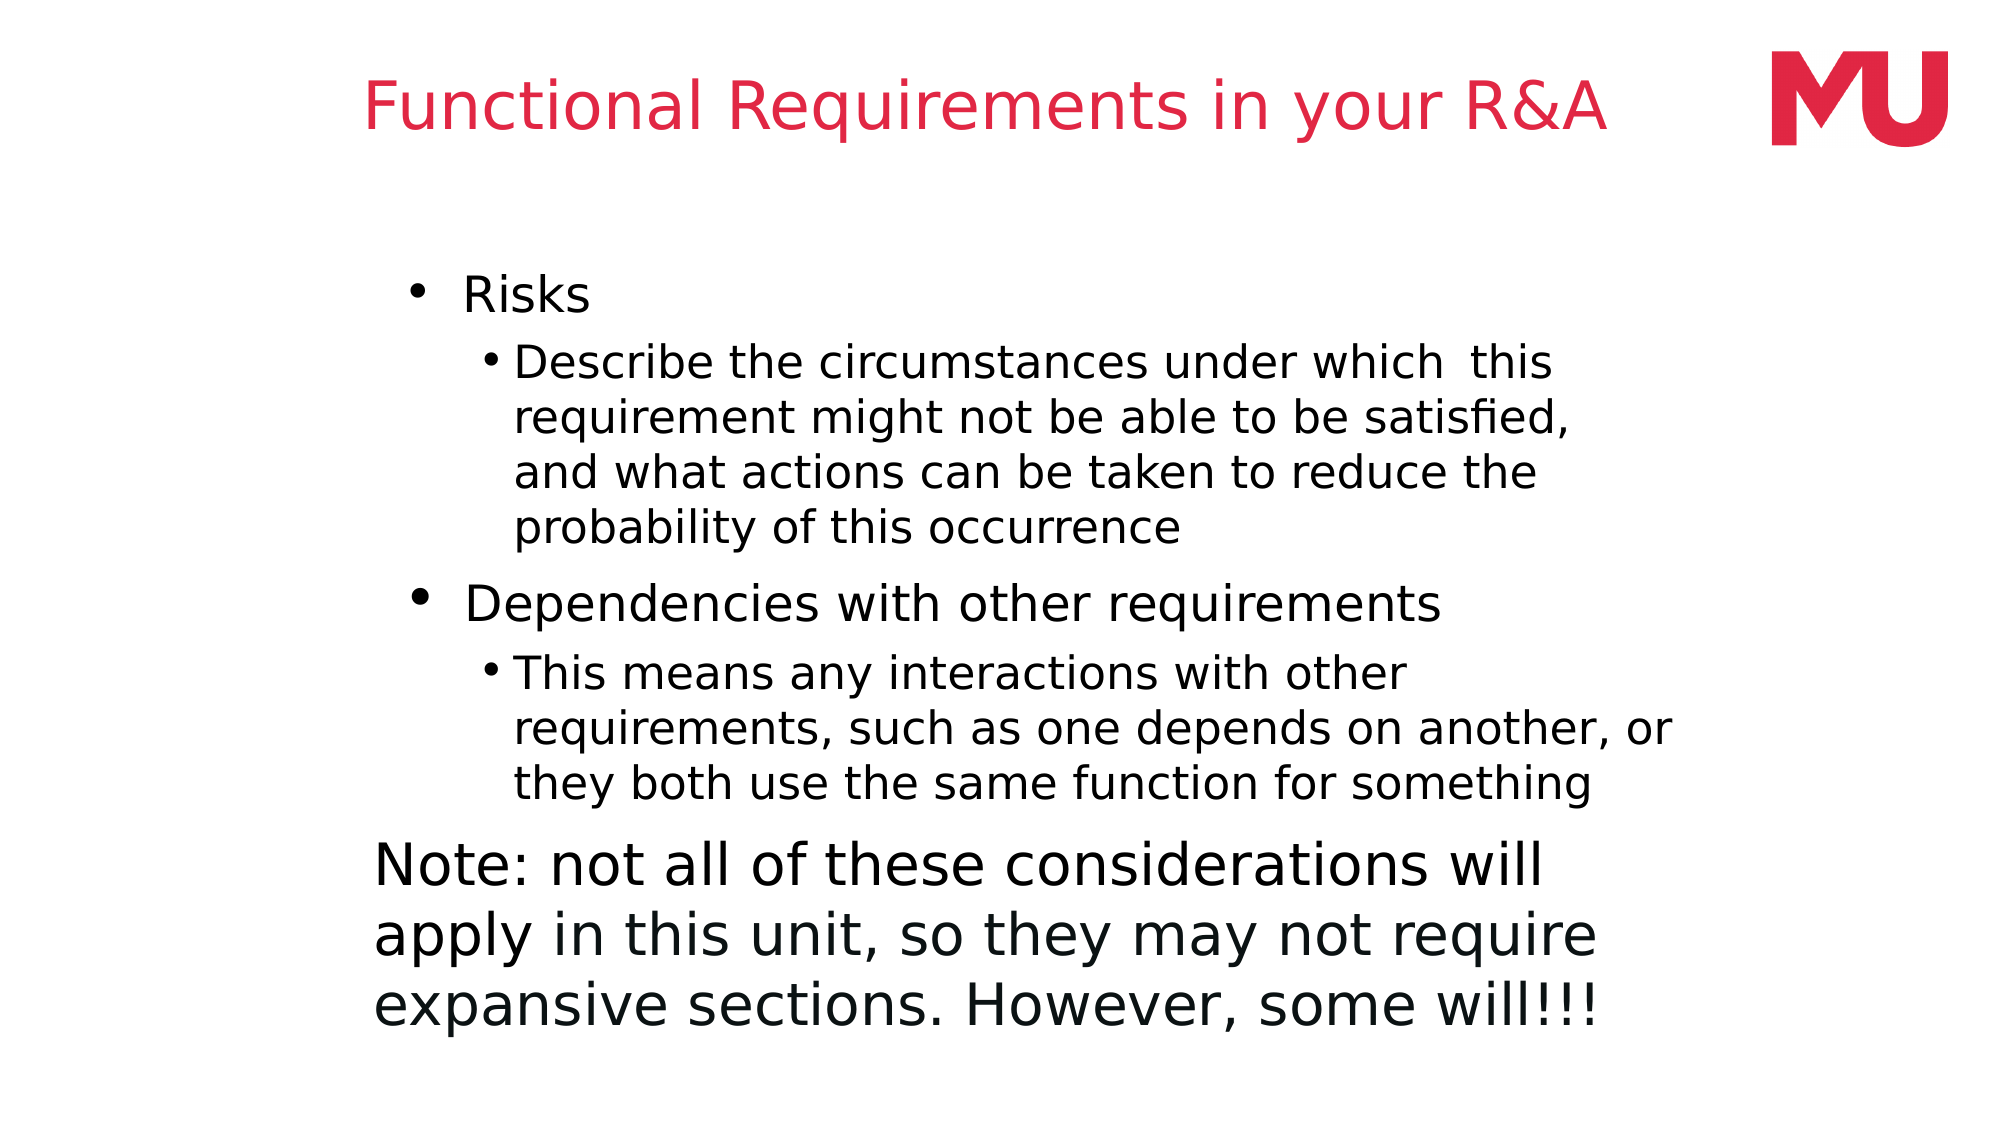

Functional Requirements in your R&A
 Risks
Describe the circumstances under which 	this requirement might not be able to be satisfied, 	and what actions can be taken to reduce the 	probability of this occurrence
 Dependencies with other requirements
This means any interactions with other 	requirements, such as one depends on another, or they both use the same function for something
Note: not all of these considerations will apply in this unit, so they may not require expansive sections. However, some will!!!